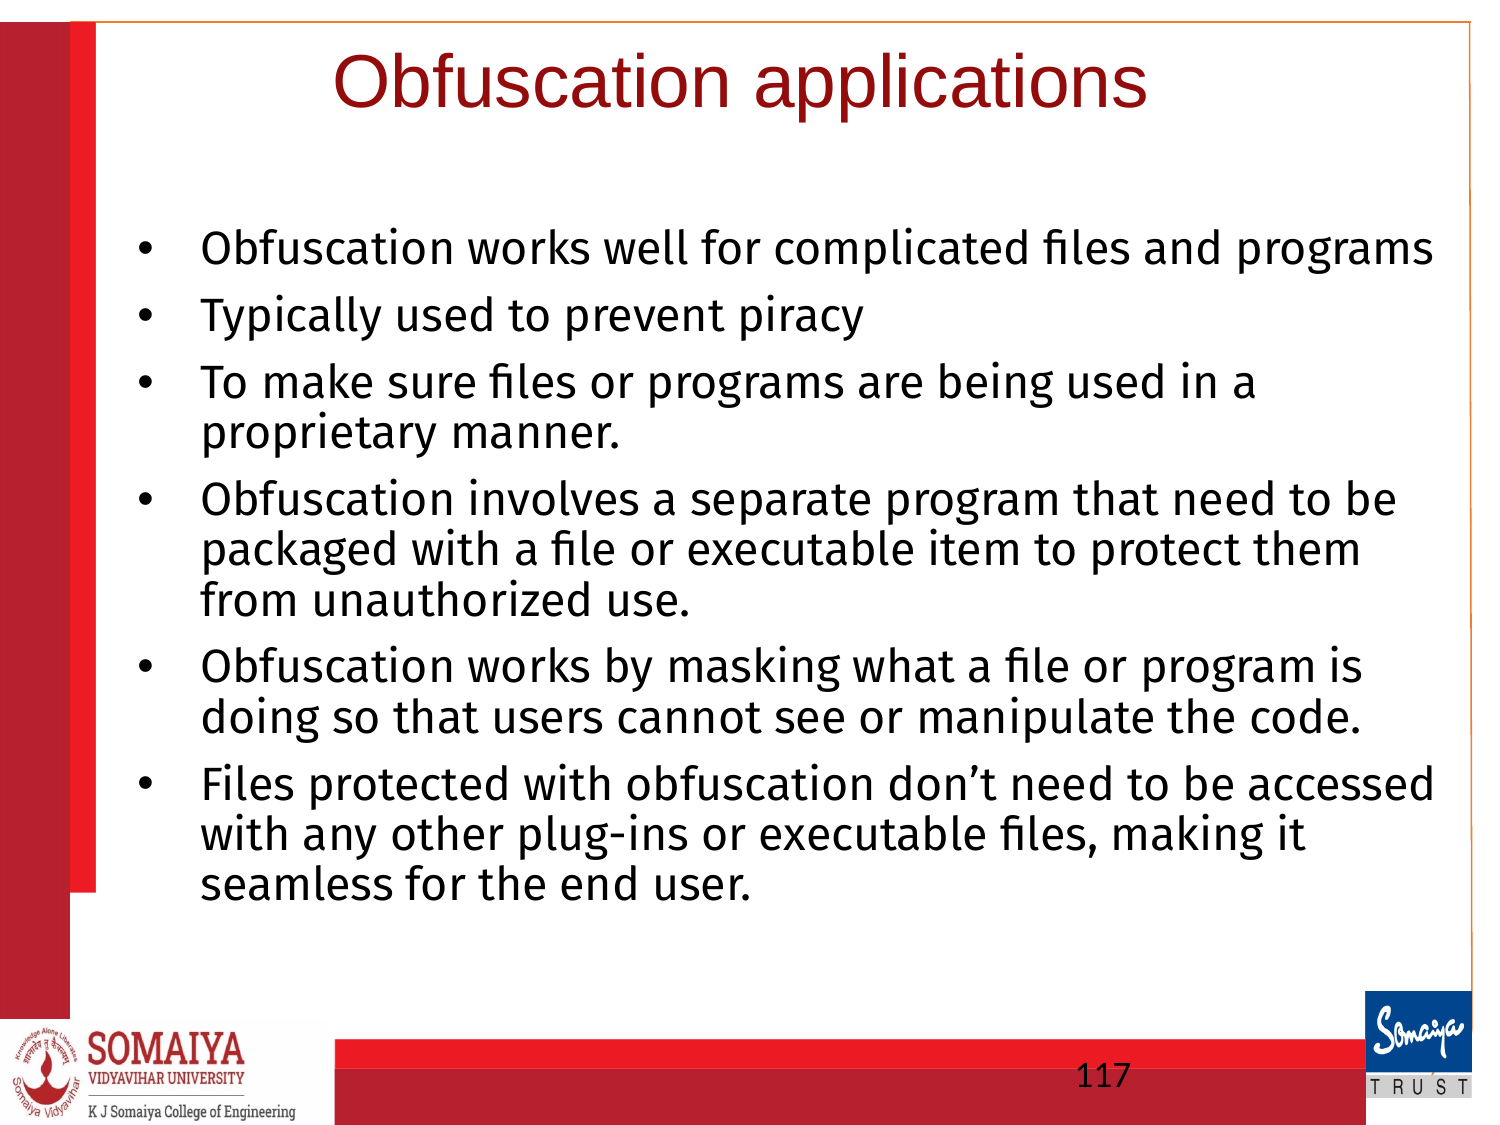

# Obfuscation applications
Obfuscation works well for complicated files and programs
Typically used to prevent piracy
To make sure files or programs are being used in a proprietary manner.
Obfuscation involves a separate program that need to be packaged with a file or executable item to protect them from unauthorized use.
Obfuscation works by masking what a file or program is doing so that users cannot see or manipulate the code.
Files protected with obfuscation don’t need to be accessed with any other plug-ins or executable files, making it seamless for the end user.

117